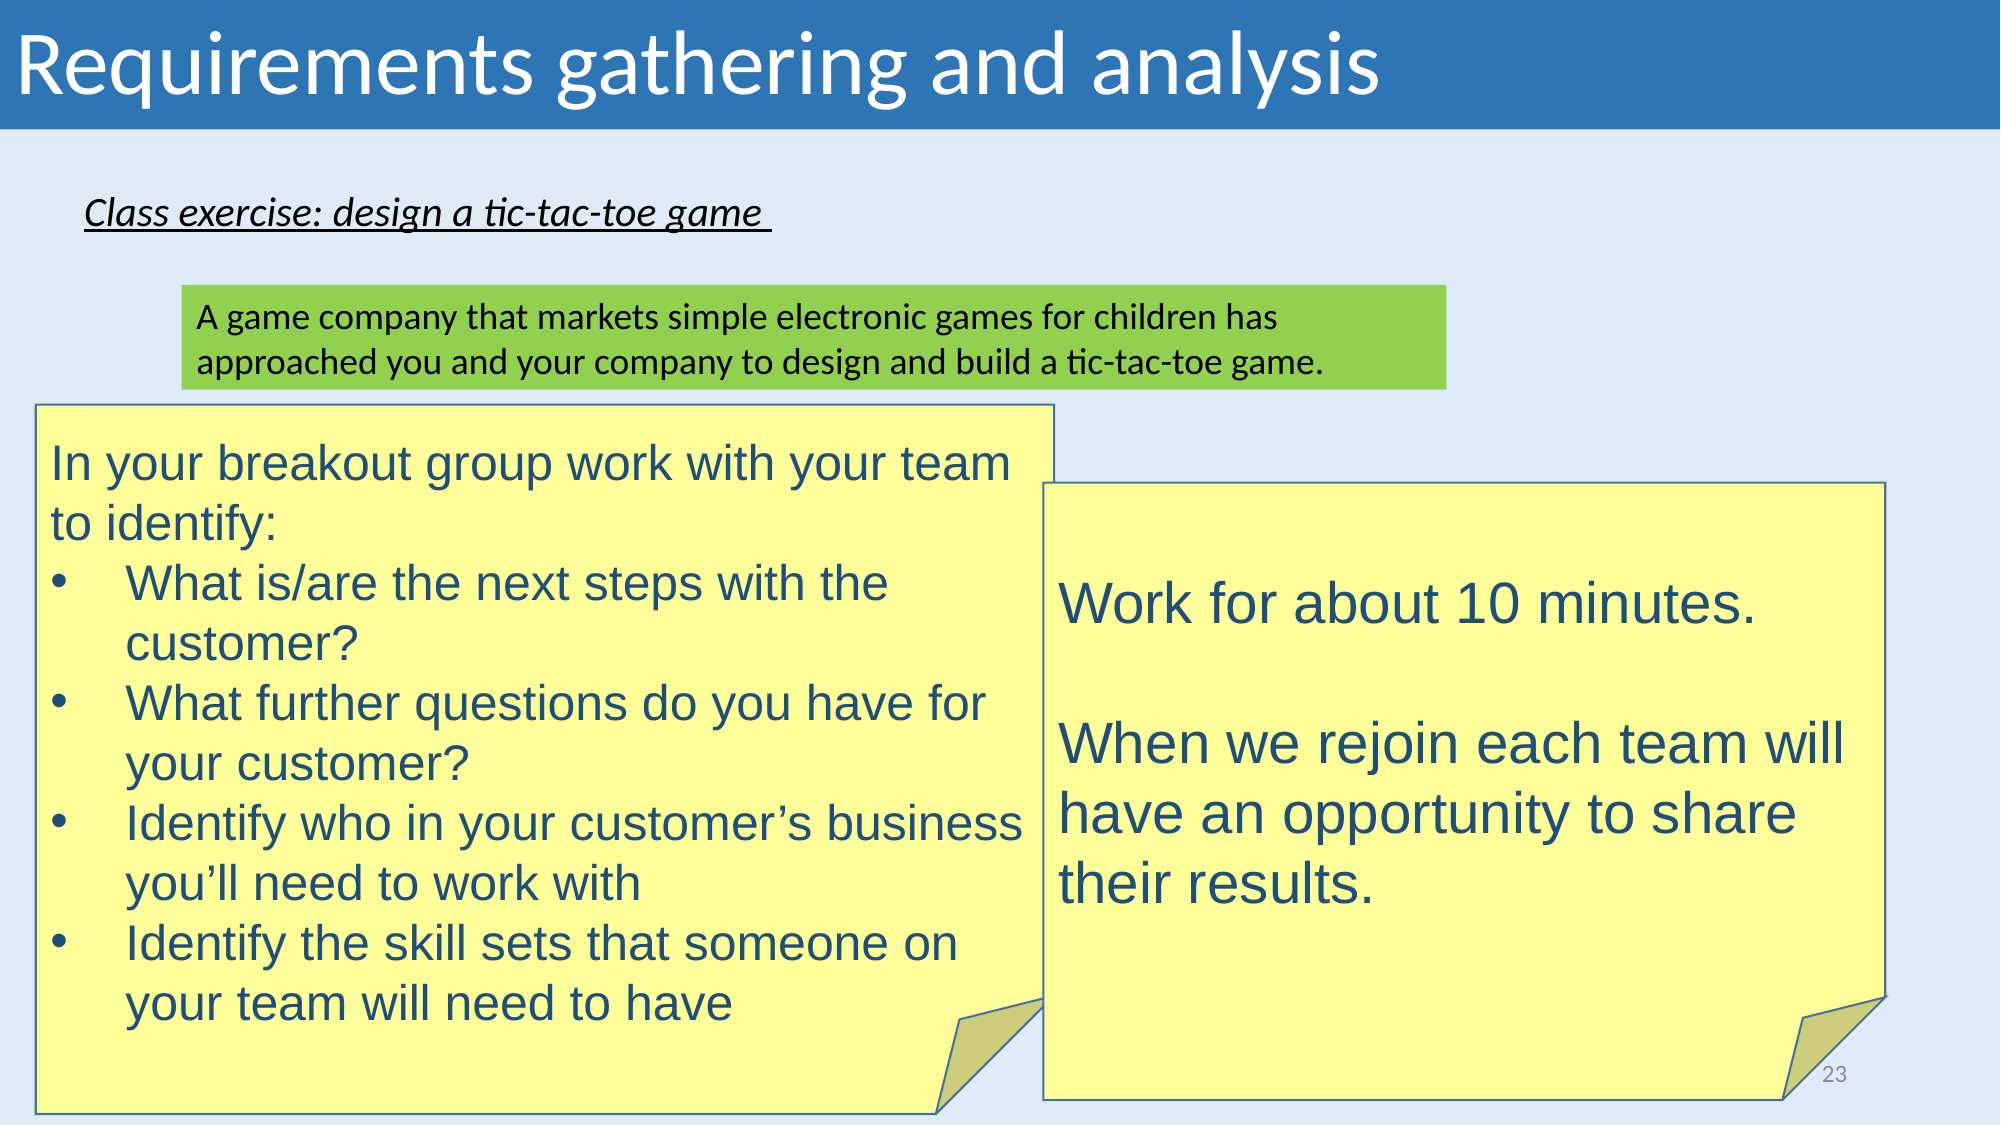

# Requirements gathering and analysis
Class exercise: design a tic-tac-toe game
A game company that markets simple electronic games for children has approached you and your company to design and build a tic-tac-toe game.

In your breakout group work with your team to identify:
What is/are the next steps with the customer?
What further questions do you have for your customer?
Identify who in your customer’s business you’ll need to work with
Identify the skill sets that someone on your team will need to have
Work for about 10 minutes.

When we rejoin each team will have an opportunity to share their results.
23